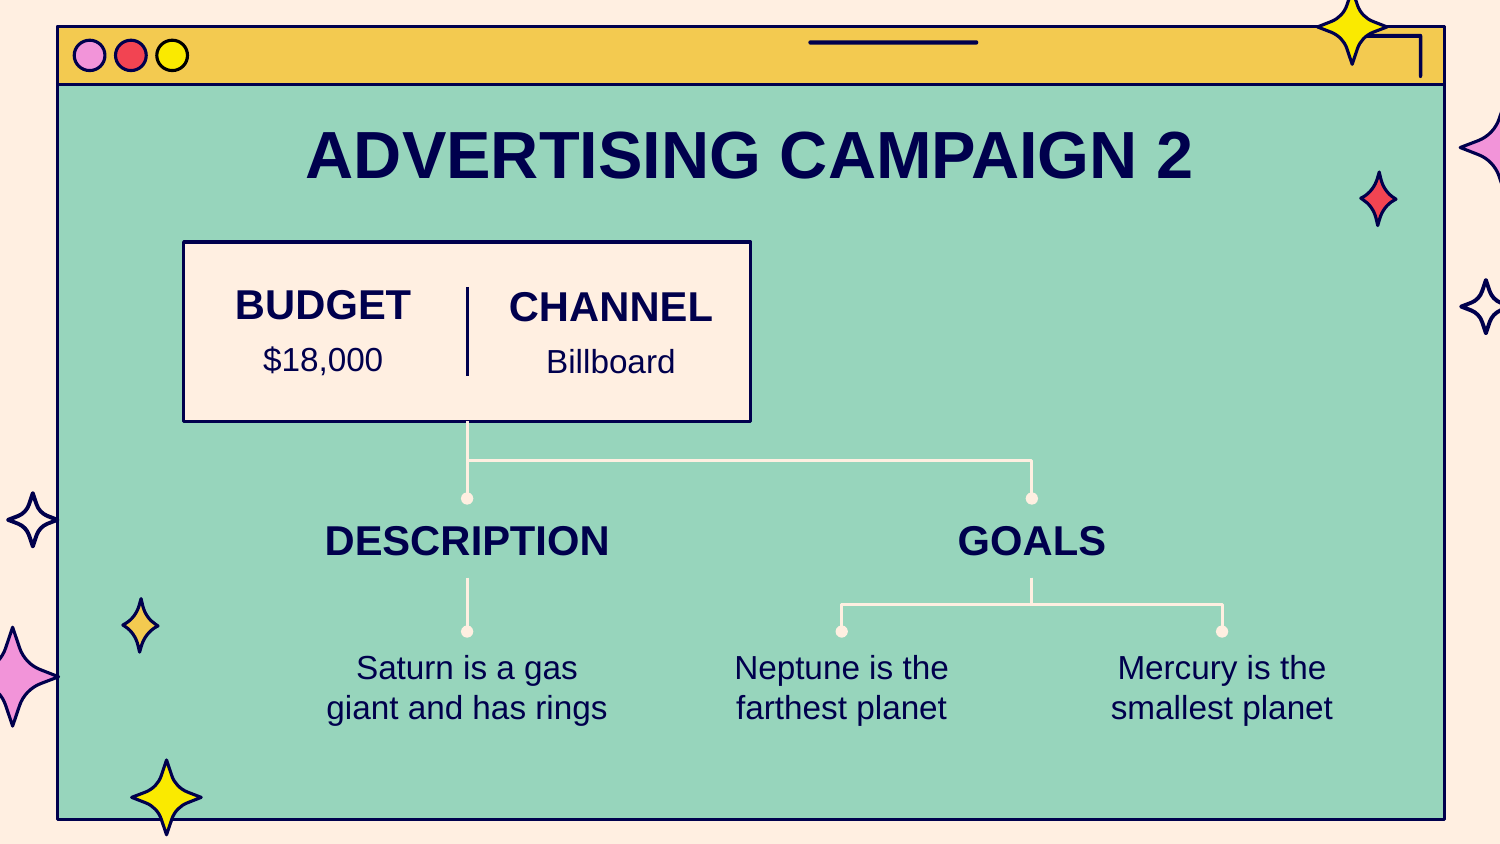

# ADVERTISING CAMPAIGN 2

BUDGET
CHANNEL

$18,000
Billboard

GOALS
DESCRIPTION

Saturn is a gas giant and has rings
Neptune is the farthest planet

Mercury is the smallest planet